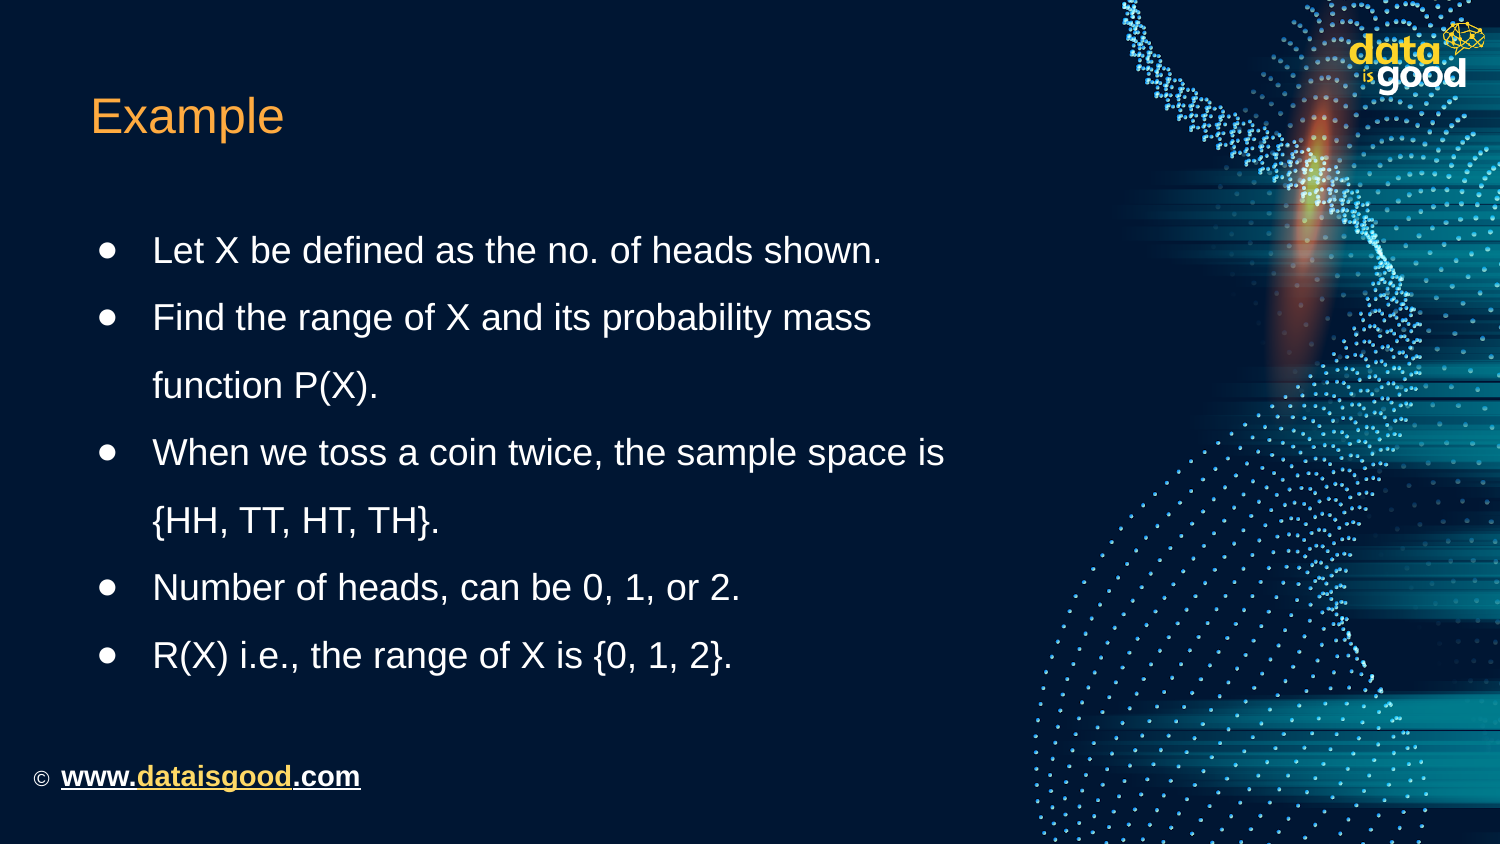

# Example
Let X be defined as the no. of heads shown.
Find the range of X and its probability mass function P(X).
When we toss a coin twice, the sample space is {HH, TT, HT, TH}.
Number of heads, can be 0, 1, or 2.
R(X) i.e., the range of X is {0, 1, 2}.